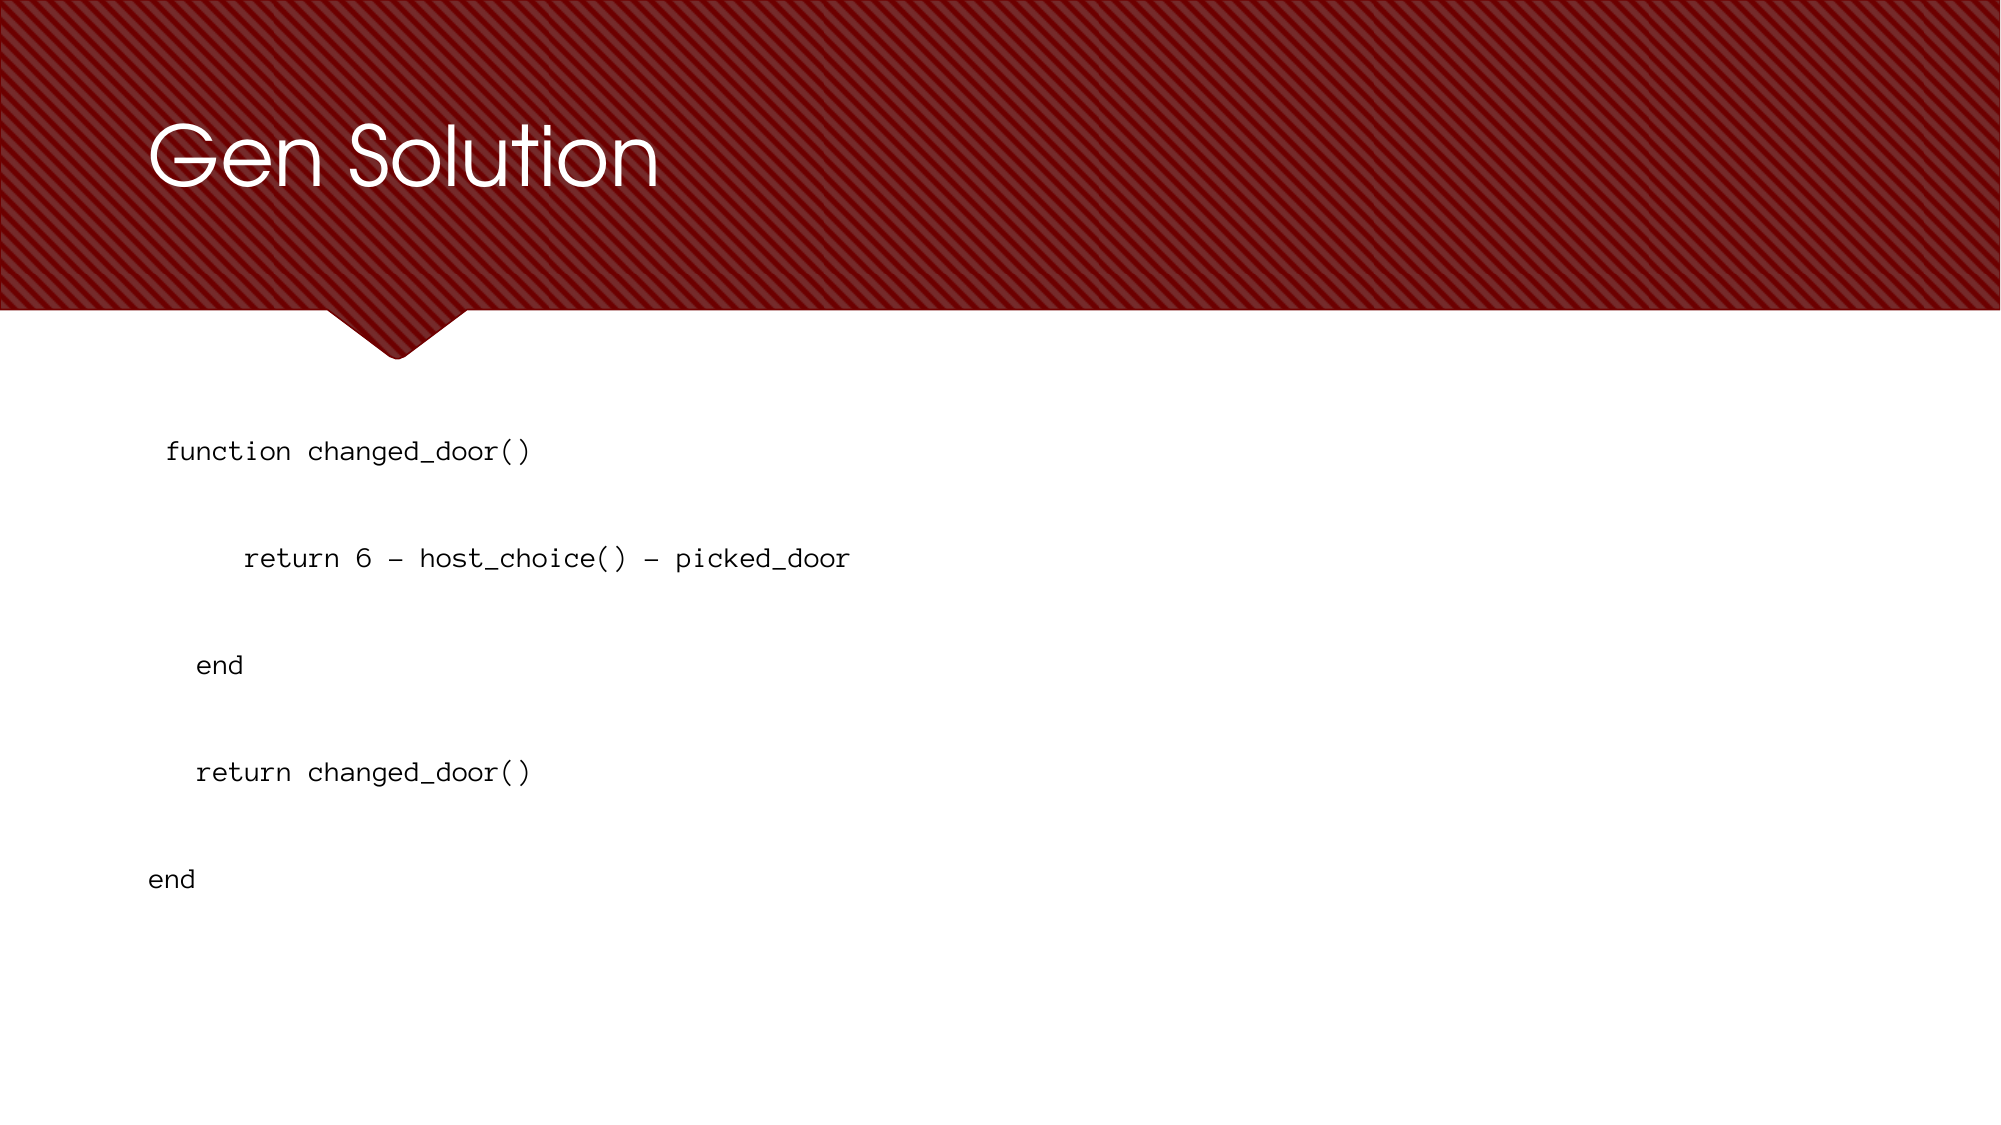

# Gen Solution
 function changed_door()

      return 6 - host_choice() - picked_door

   end

   return changed_door()

end